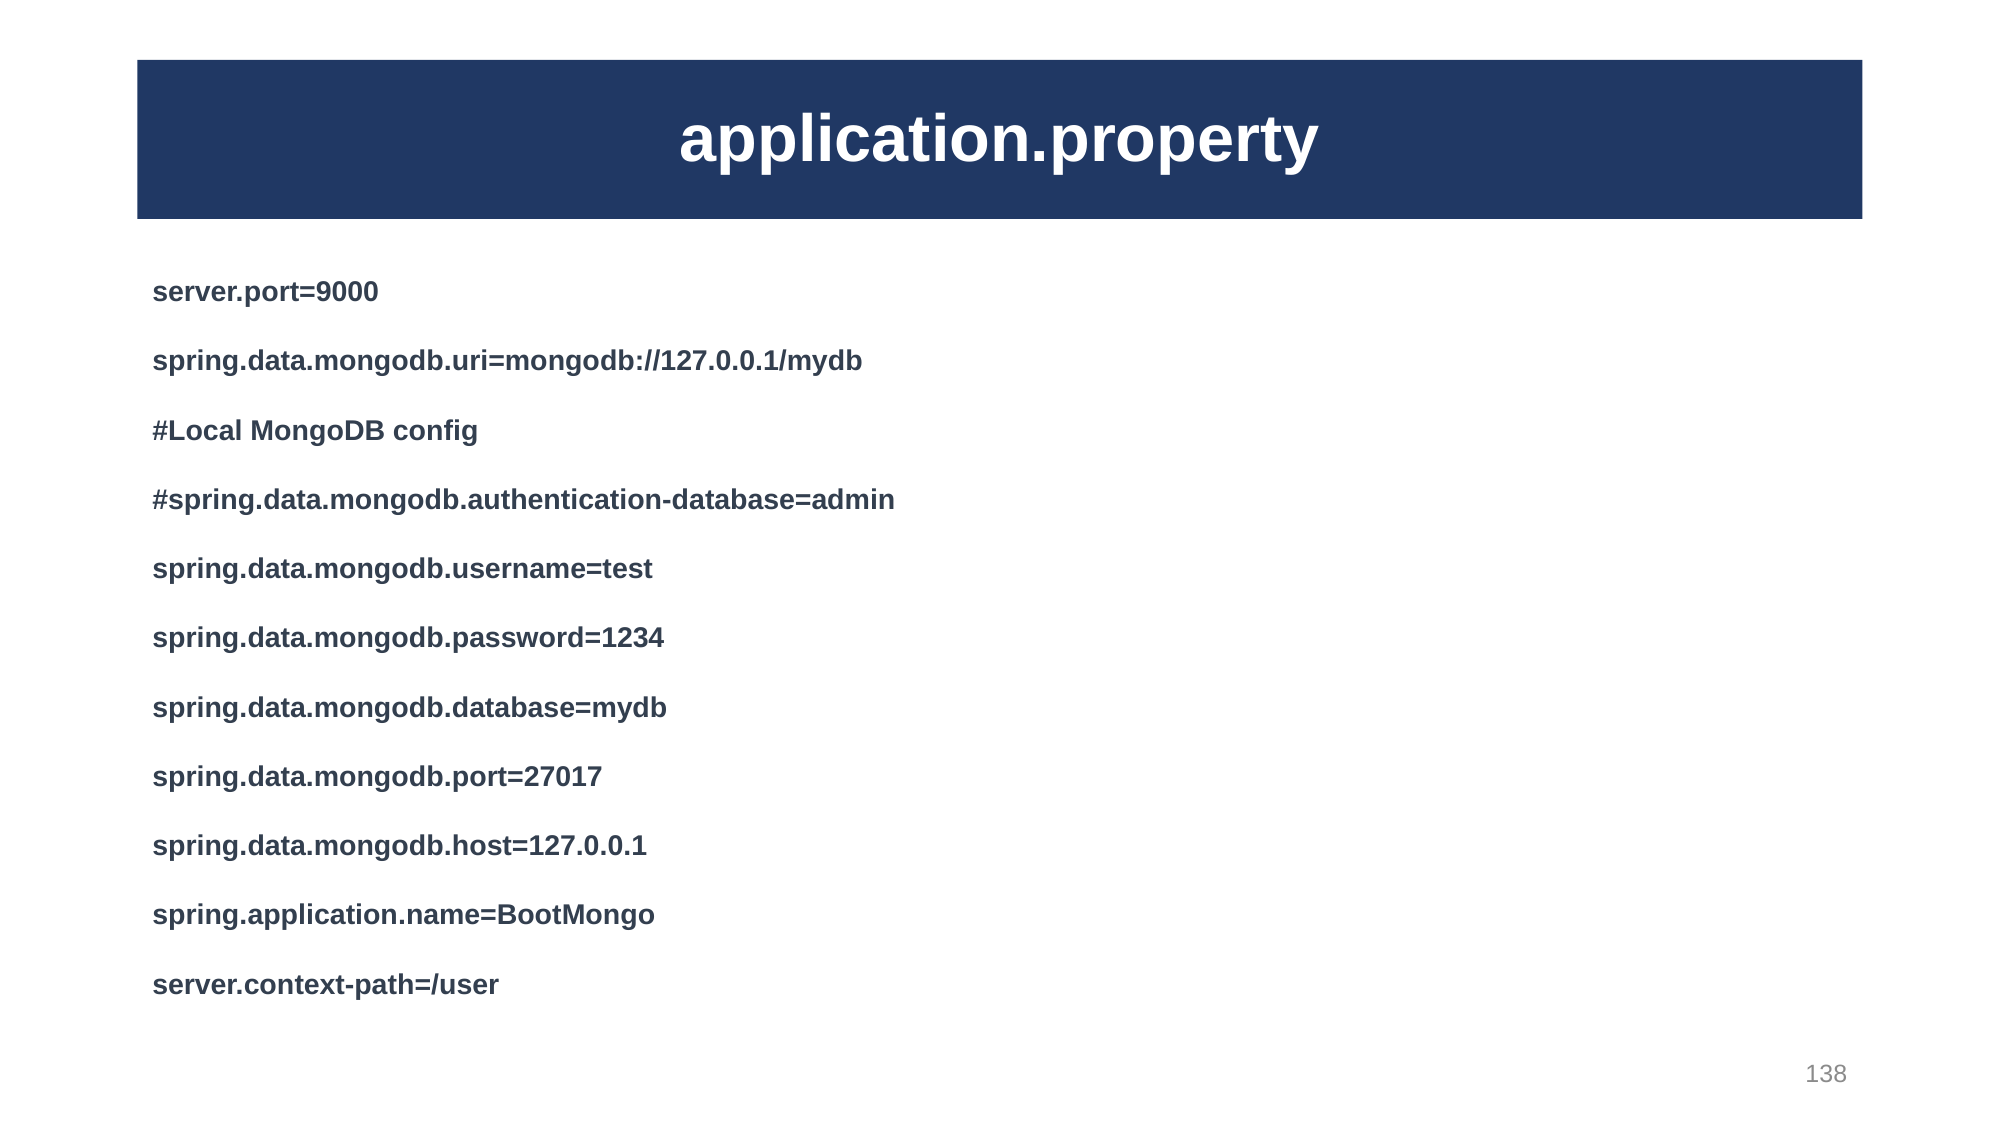

# application.property
server.port=9000
spring.data.mongodb.uri=mongodb://127.0.0.1/mydb
#Local MongoDB config
#spring.data.mongodb.authentication-database=admin
spring.data.mongodb.username=test
spring.data.mongodb.password=1234
spring.data.mongodb.database=mydb
spring.data.mongodb.port=27017
spring.data.mongodb.host=127.0.0.1
spring.application.name=BootMongo
server.context-path=/user
138